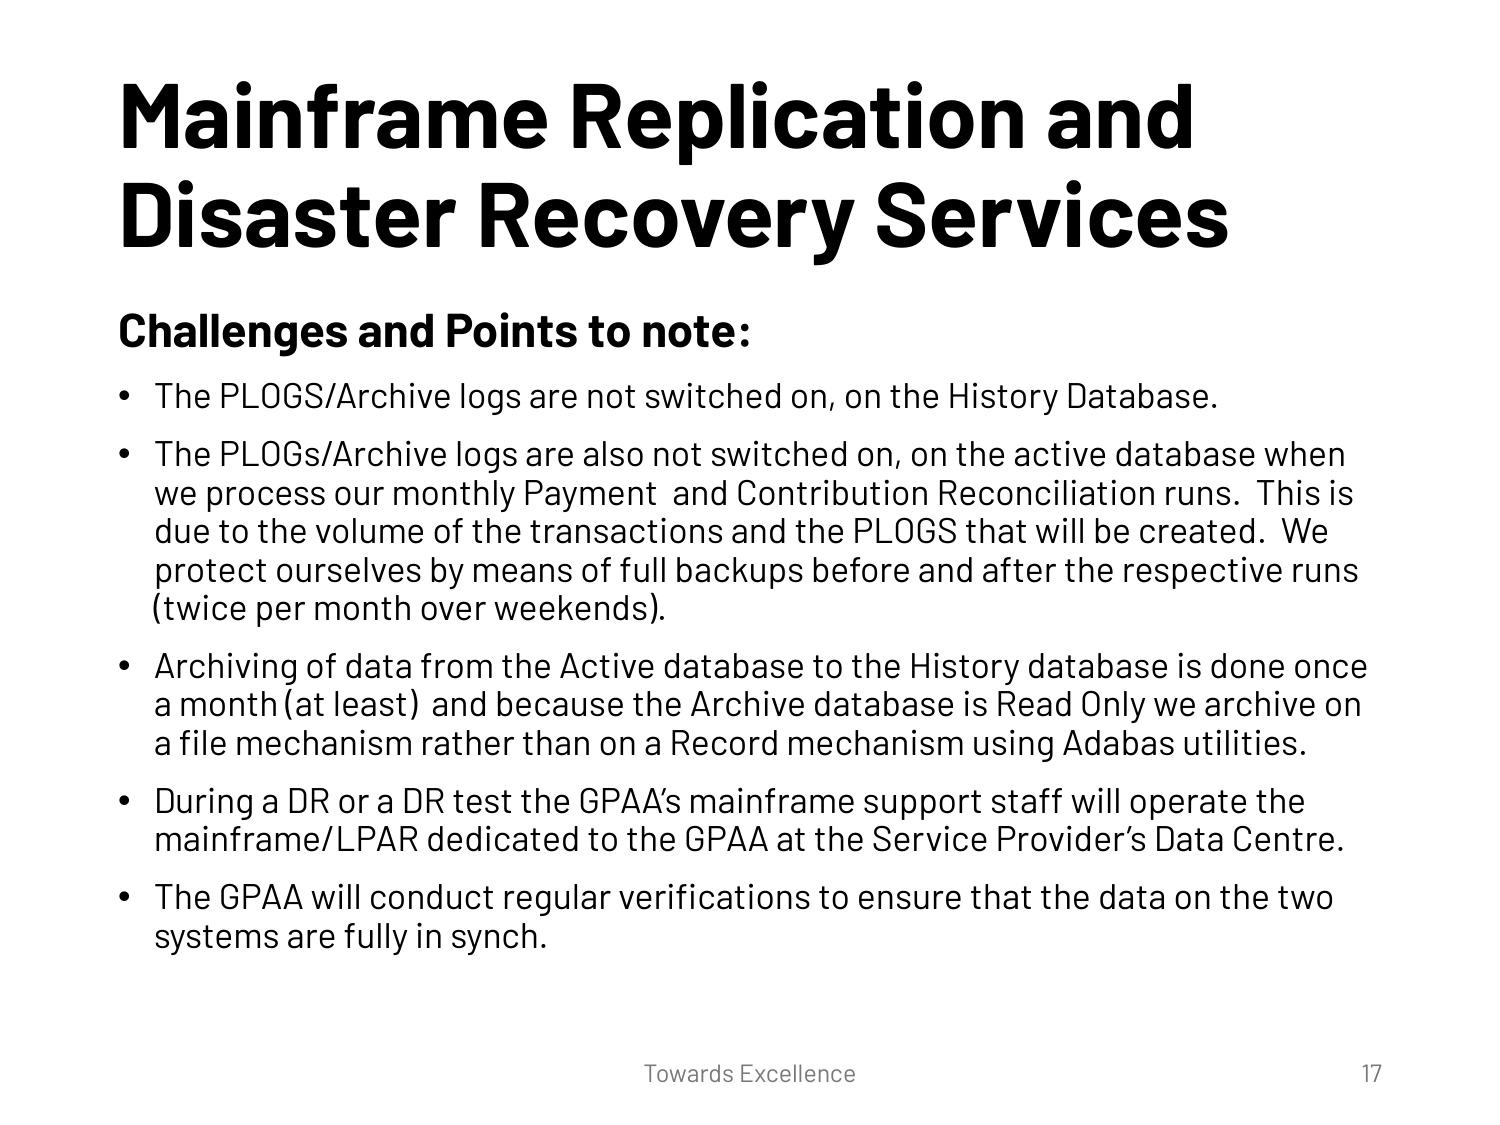

# Mainframe Replication and Disaster Recovery Services
Challenges and Points to note:
The PLOGS/Archive logs are not switched on, on the History Database.
The PLOGs/Archive logs are also not switched on, on the active database when we process our monthly Payment  and Contribution Reconciliation runs.  This is due to the volume of the transactions and the PLOGS that will be created.  We protect ourselves by means of full backups before and after the respective runs (twice per month over weekends).
Archiving of data from the Active database to the History database is done once a month (at least)  and because the Archive database is Read Only we archive on a file mechanism rather than on a Record mechanism using Adabas utilities.
During a DR or a DR test the GPAA’s mainframe support staff will operate the mainframe/LPAR dedicated to the GPAA at the Service Provider’s Data Centre.
The GPAA will conduct regular verifications to ensure that the data on the two systems are fully in synch.

Towards Excellence
17